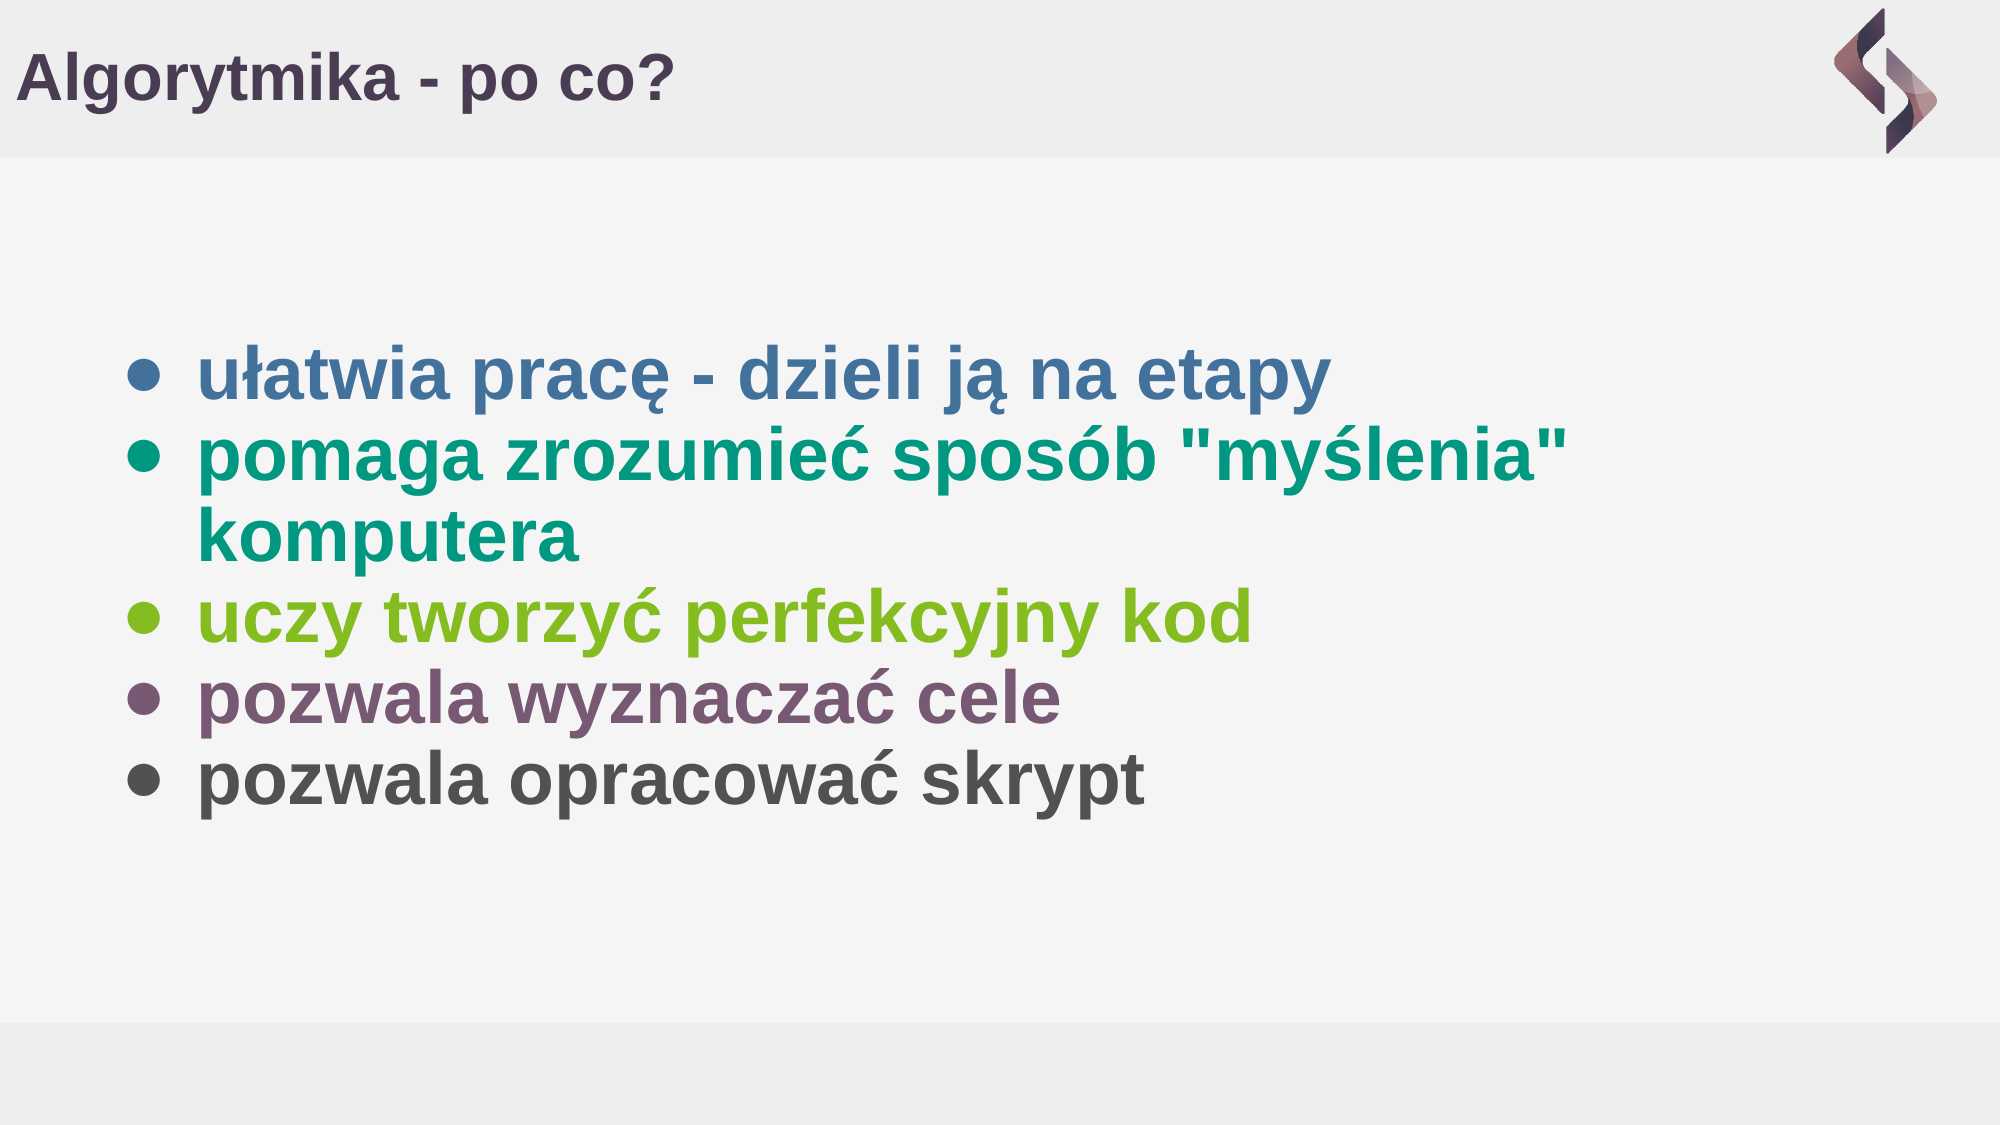

# Algorytmika - po co?
ułatwia pracę - dzieli ją na etapy
pomaga zrozumieć sposób "myślenia" komputera
uczy tworzyć perfekcyjny kod
pozwala wyznaczać cele
pozwala opracować skrypt